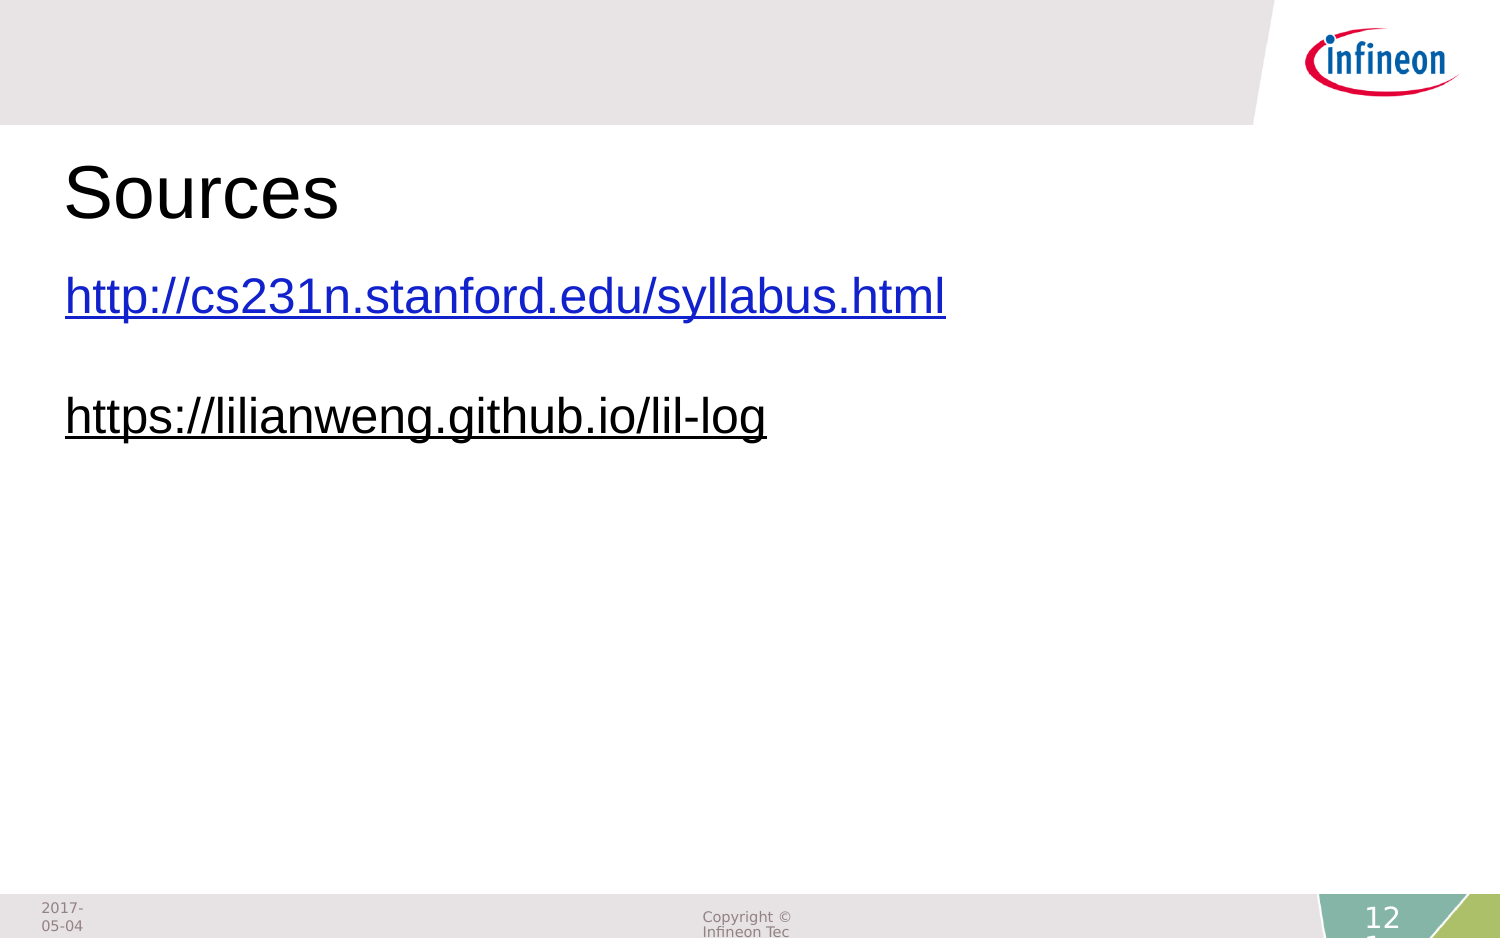

Sources
http://cs231n.stanford.edu/syllabus.html

https://lilianweng.github.io/lil-log
2017-05-04
Copyright © Infineon Technologies AG 2018. All rights reserved.
121